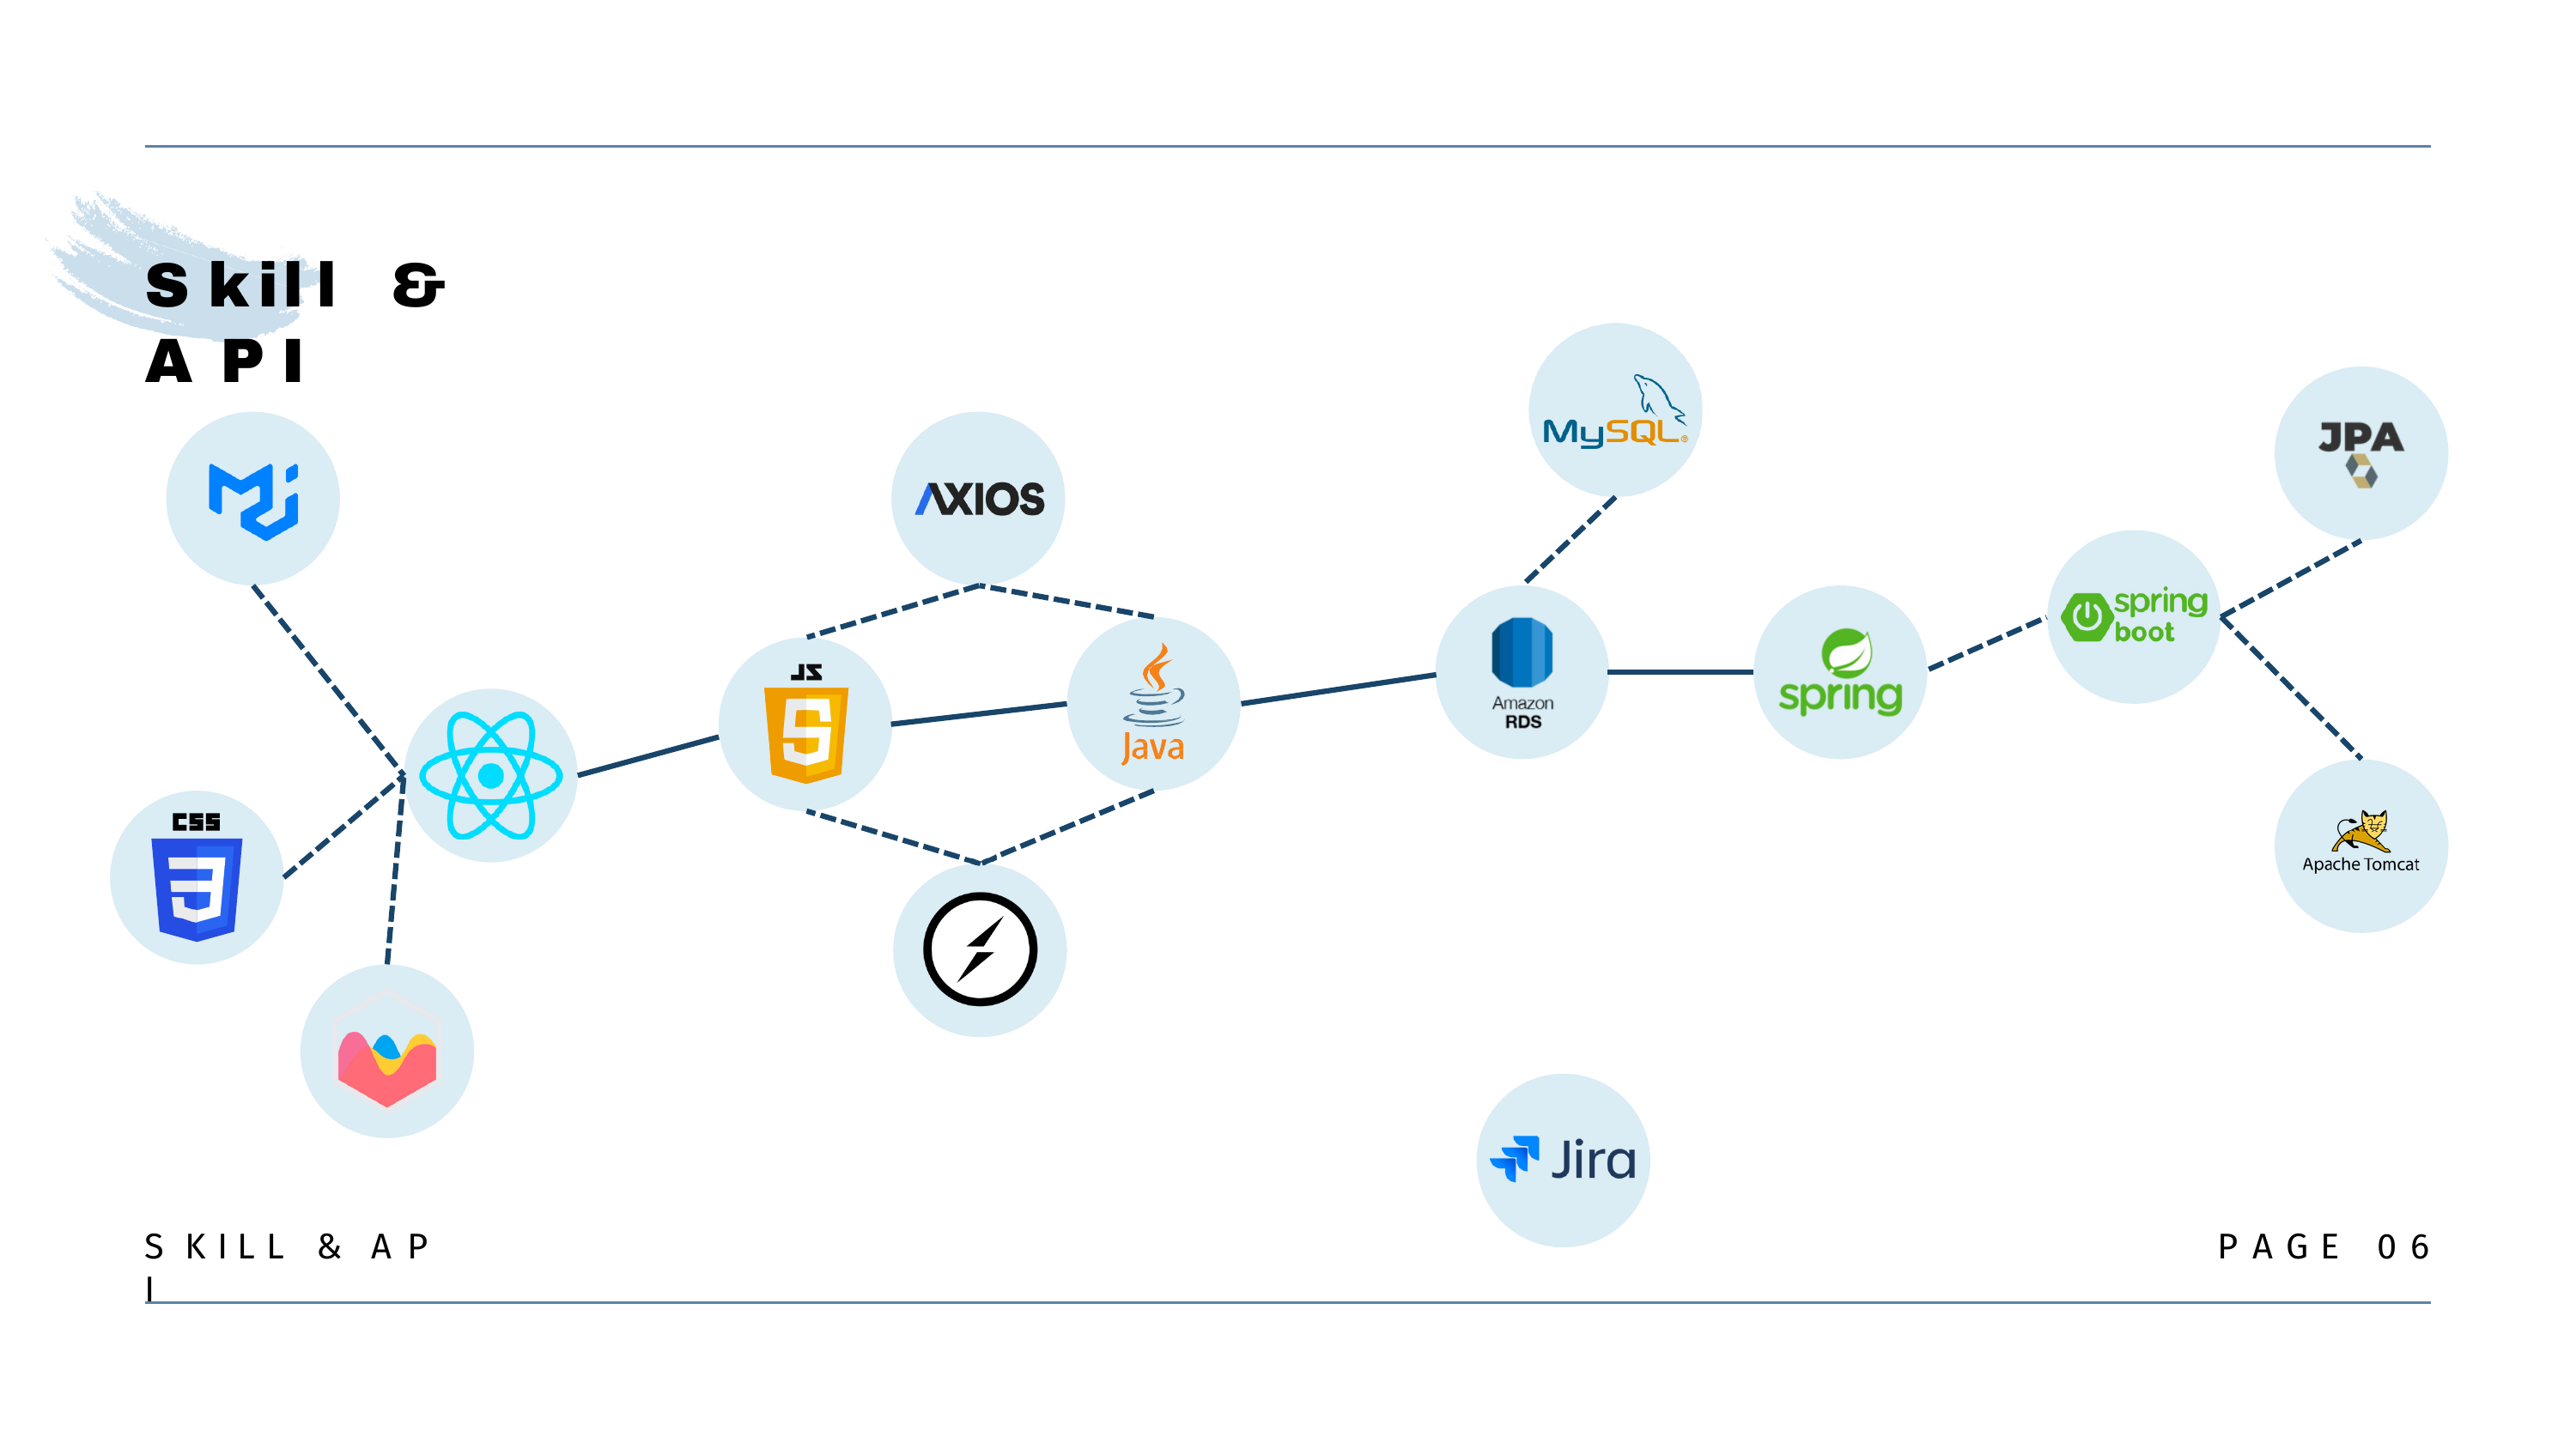

# Skill	&	API

S K I L L	&	A P I
P A G E	0 6